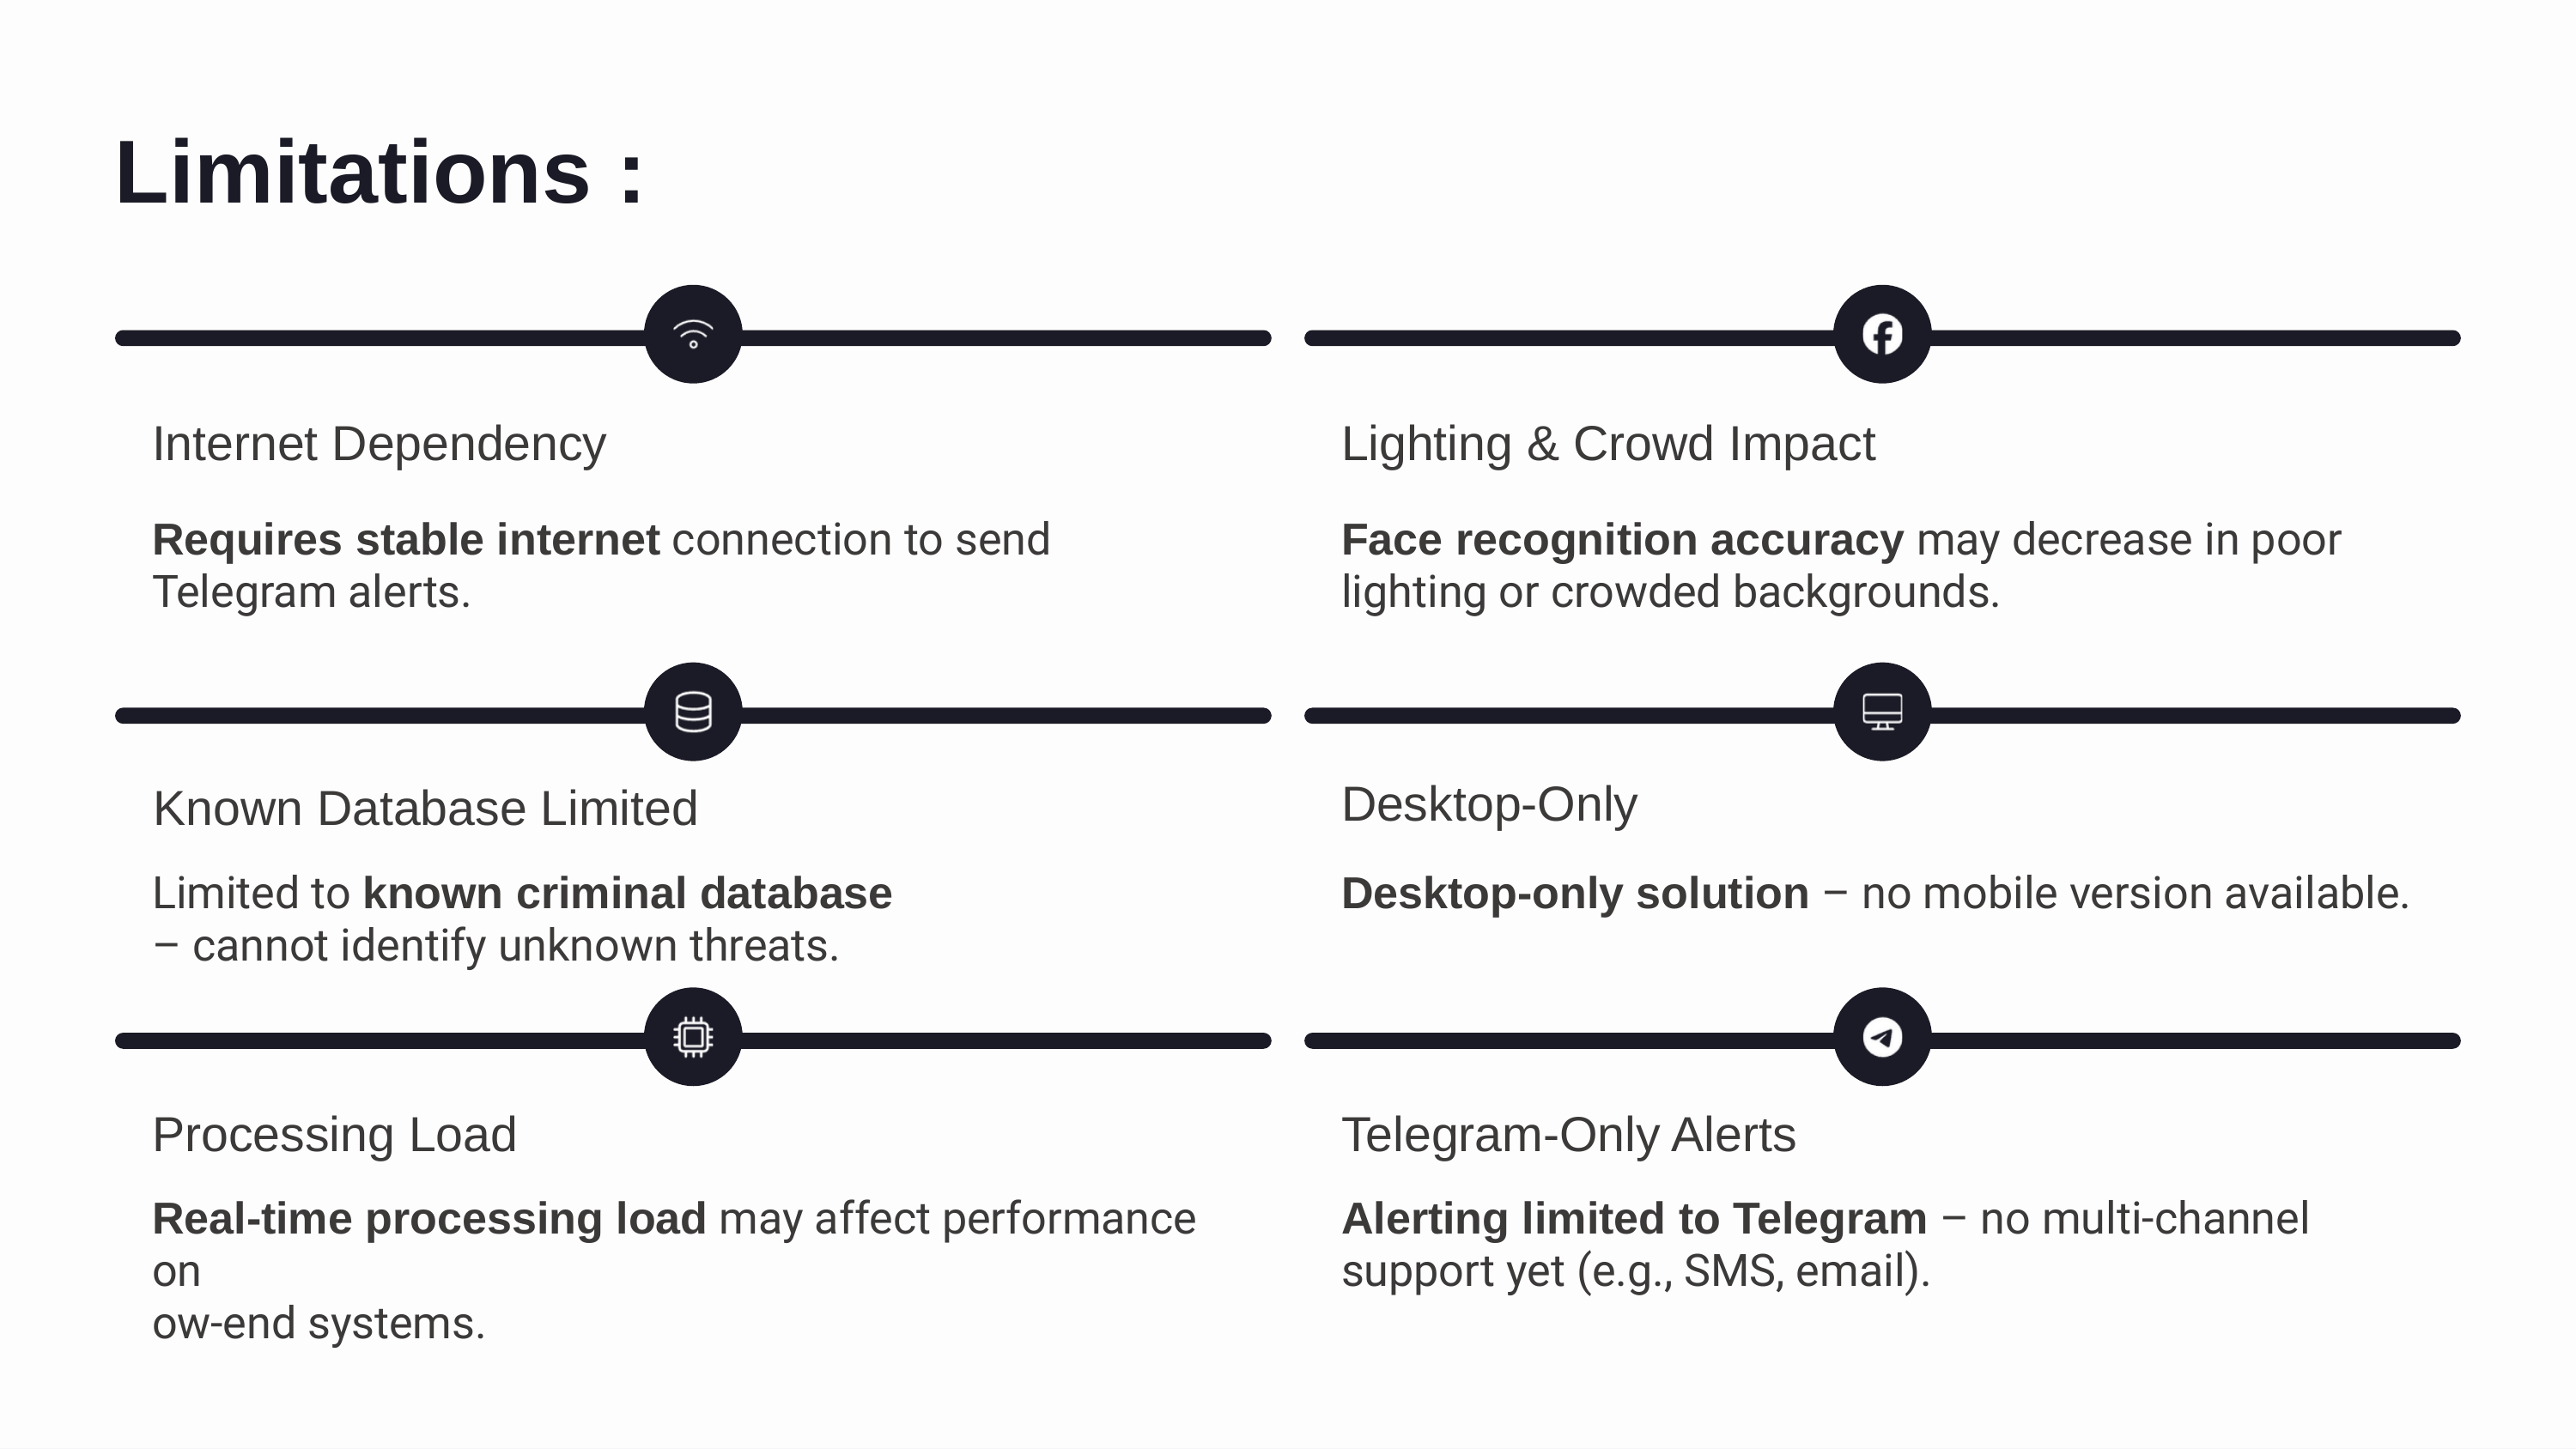

Limitations :

Internet Dependency
Lighting & Crowd Impact
Requires stable internet connection to send
Telegram alerts.
Face recognition accuracy may decrease in poor lighting or crowded backgrounds.

Desktop-Only
Known Database Limited
Limited to known criminal database
– cannot identify unknown threats.
Desktop-only solution – no mobile version available.

Telegram-Only Alerts
Processing Load
Real-time processing load may affect performance on
ow-end systems.
Alerting limited to Telegram – no multi-channel support yet (e.g., SMS, email).